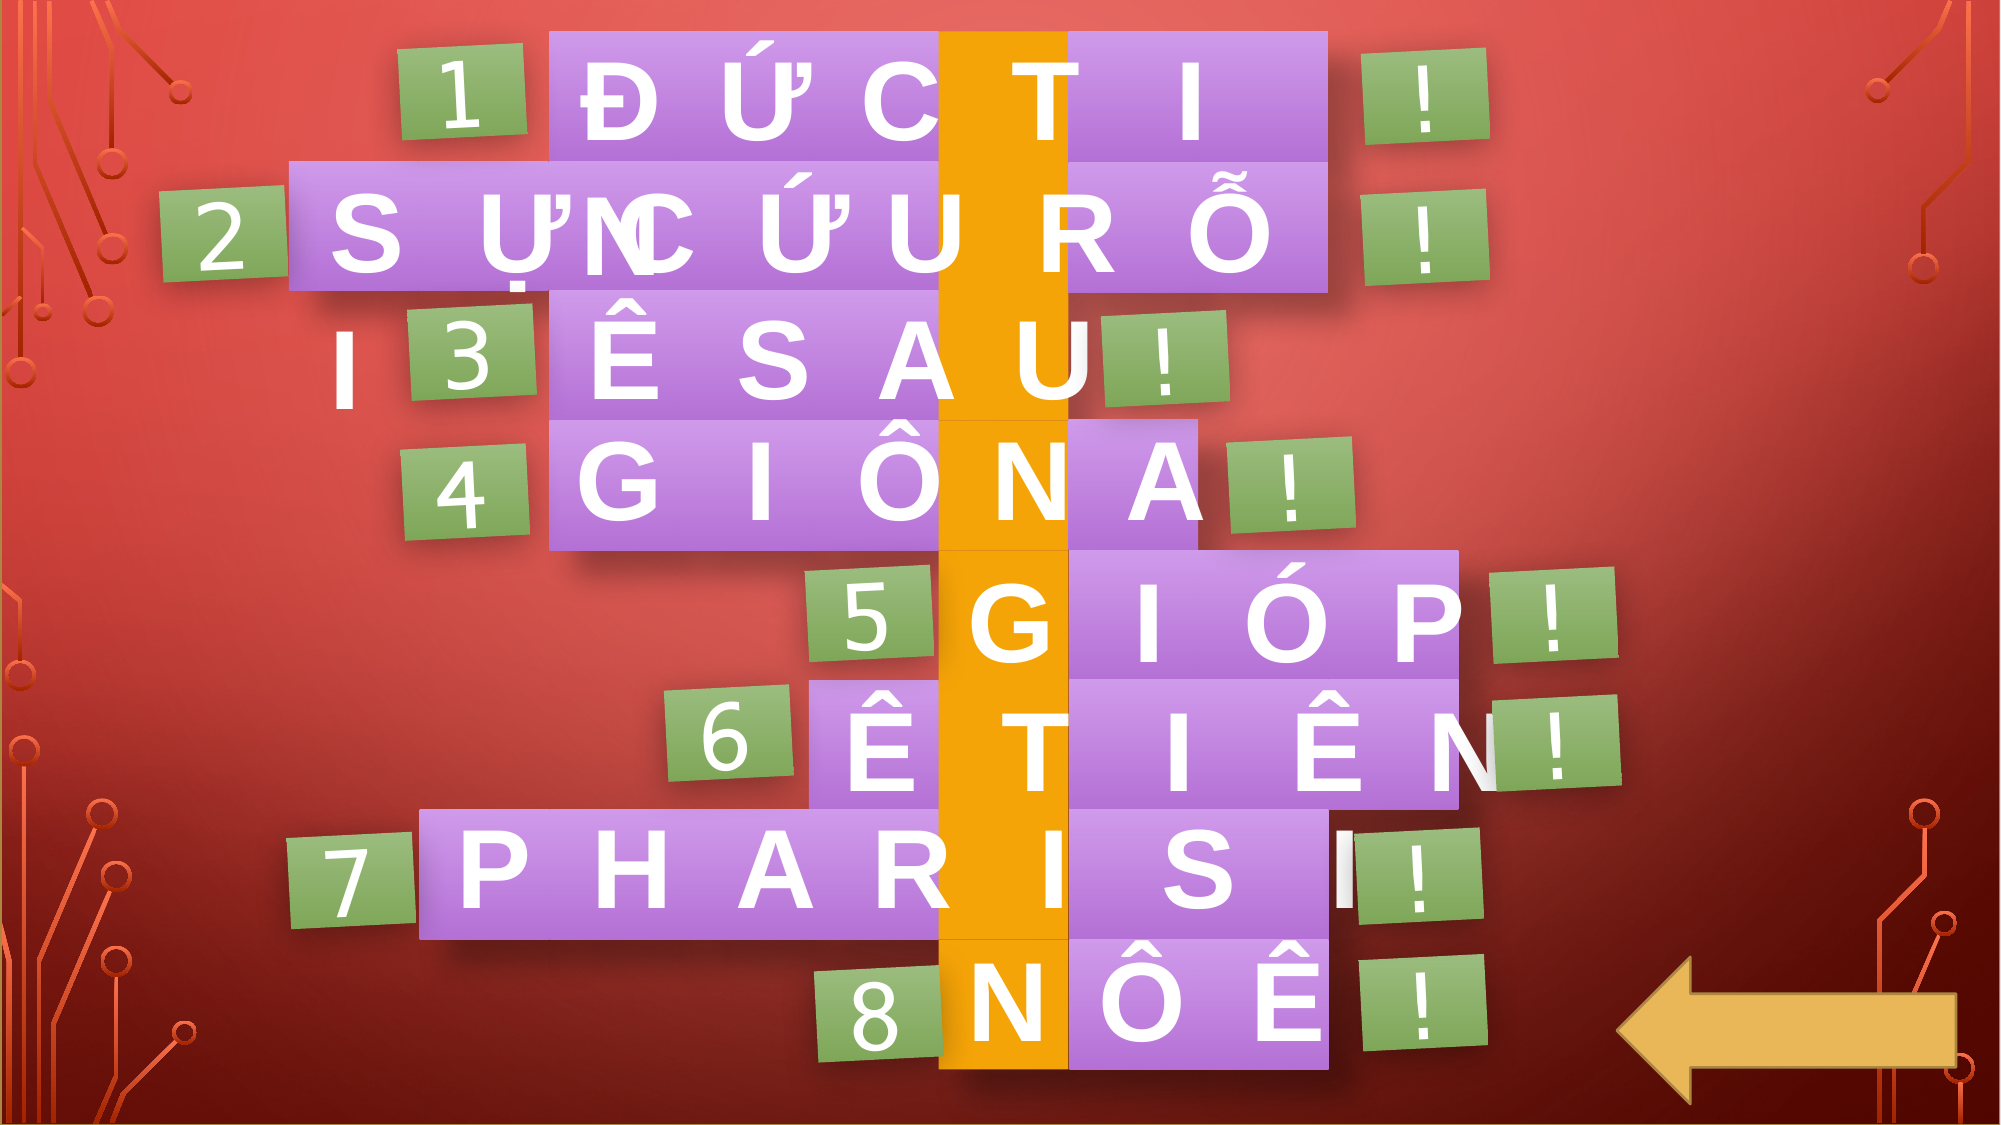

CÂU HỎI HÀNG 2:

Theo Thi Thiên đoạn 3,
điều này
thuộc vềĐức Giê-hô-va.
điều này là gì?

S  Ự  C  Ứ U  R  Ỗ  I
!
2
CÂU HỎI HÀNG 1:

Không có điều này sẽ không thể nào ở cho đẹp ý Ngài.
điều này là gì?

CÂU HỎI HÀNG 2:

Theo Thi Thiên đoạn 3,
điều này
thuộc vềĐức Giê-hô-va.
điều này là gì?

CÂU HỎI HÀNG 4:
Chúa đã phái người này
đi cảnh cáo Ni-ni-ve phải ăn năn về tội lỗi mình nhưng
người này bỏ trốn.
người này là ai?

CÂU HỎI HÀNG 3:
Người này là anh cả
Thích mặc đồ lông lá
Sau một chuyến đi xa
Một bát canh mất cả

Đ  Ứ  C  T   I   N

1
!
S  Ự  C  Ứ U  R  Ỗ   I

2
!
Ê  S  A  U

3
!
G   I   Ô  N  A

!
4
G   I    Ó  P

5
!
Ê   T    I   Ê  N

6
!
P  H  A  R   I   S   I

!
7
N  Ô  Ê

!

8
CÂU HỎI HÀNG 5:

người này mất tất cả,
Nhưng được ban lại gấp đôi
Người này là ai?

CÂU HỎI HÀNG 6:

Vị tiên tri này
bị ném đá đến chết vì
bị cho là phạm thượng.
tiên tri này là ai?

CÂU HỎI HÀNG 8:
người này được xưng là
công bình, vâng lời Chúa nhưng
bị cười là đồ điên vì nói:
Trời sắp mưa to!

CÂU HỎI HÀNG 7:

Những người này
là những kẻ giả hình!